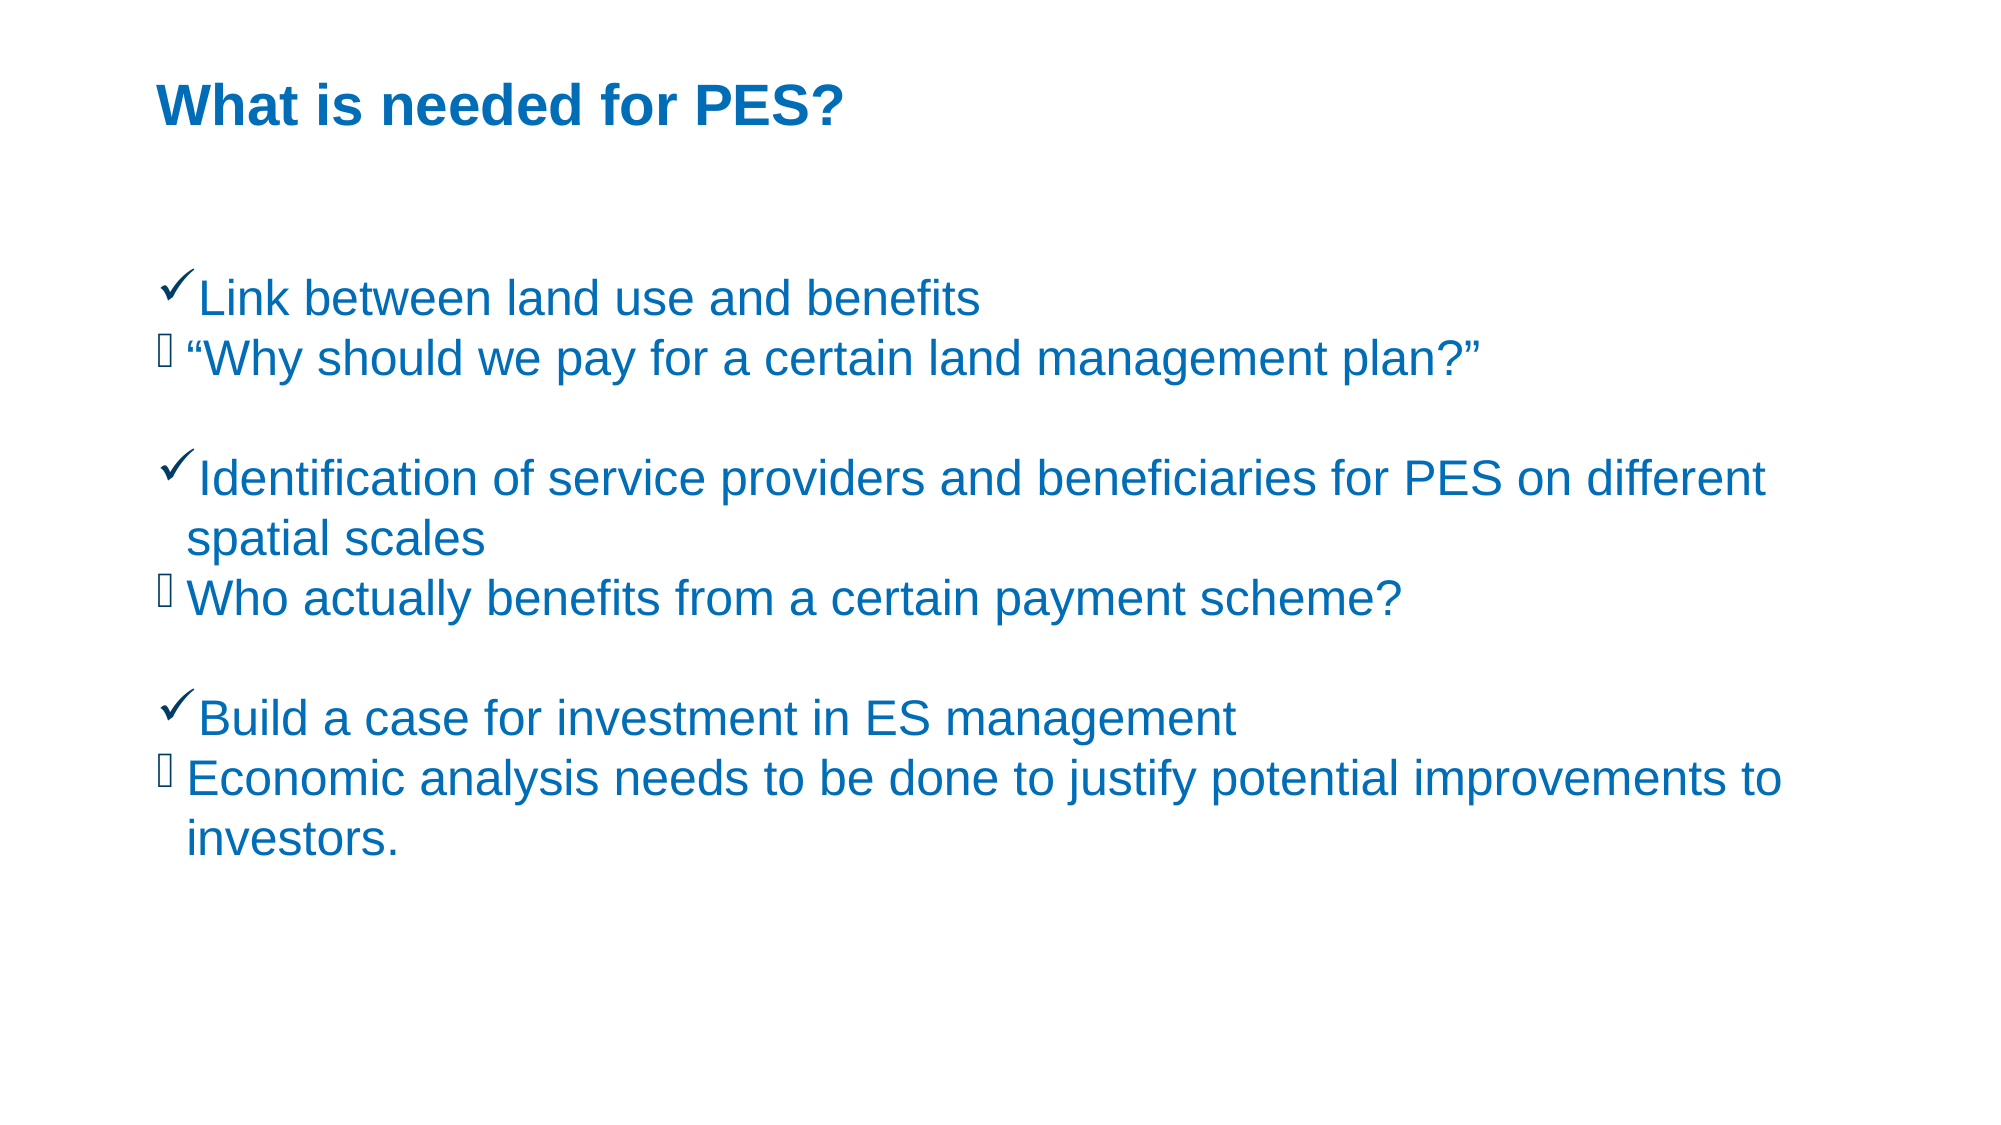

# What is needed for PES?
Link between land use and benefits
“Why should we pay for a certain land management plan?”

Identification of service providers and beneficiaries for PES on different spatial scales
Who actually benefits from a certain payment scheme?

Build a case for investment in ES management
Economic analysis needs to be done to justify potential improvements to investors.